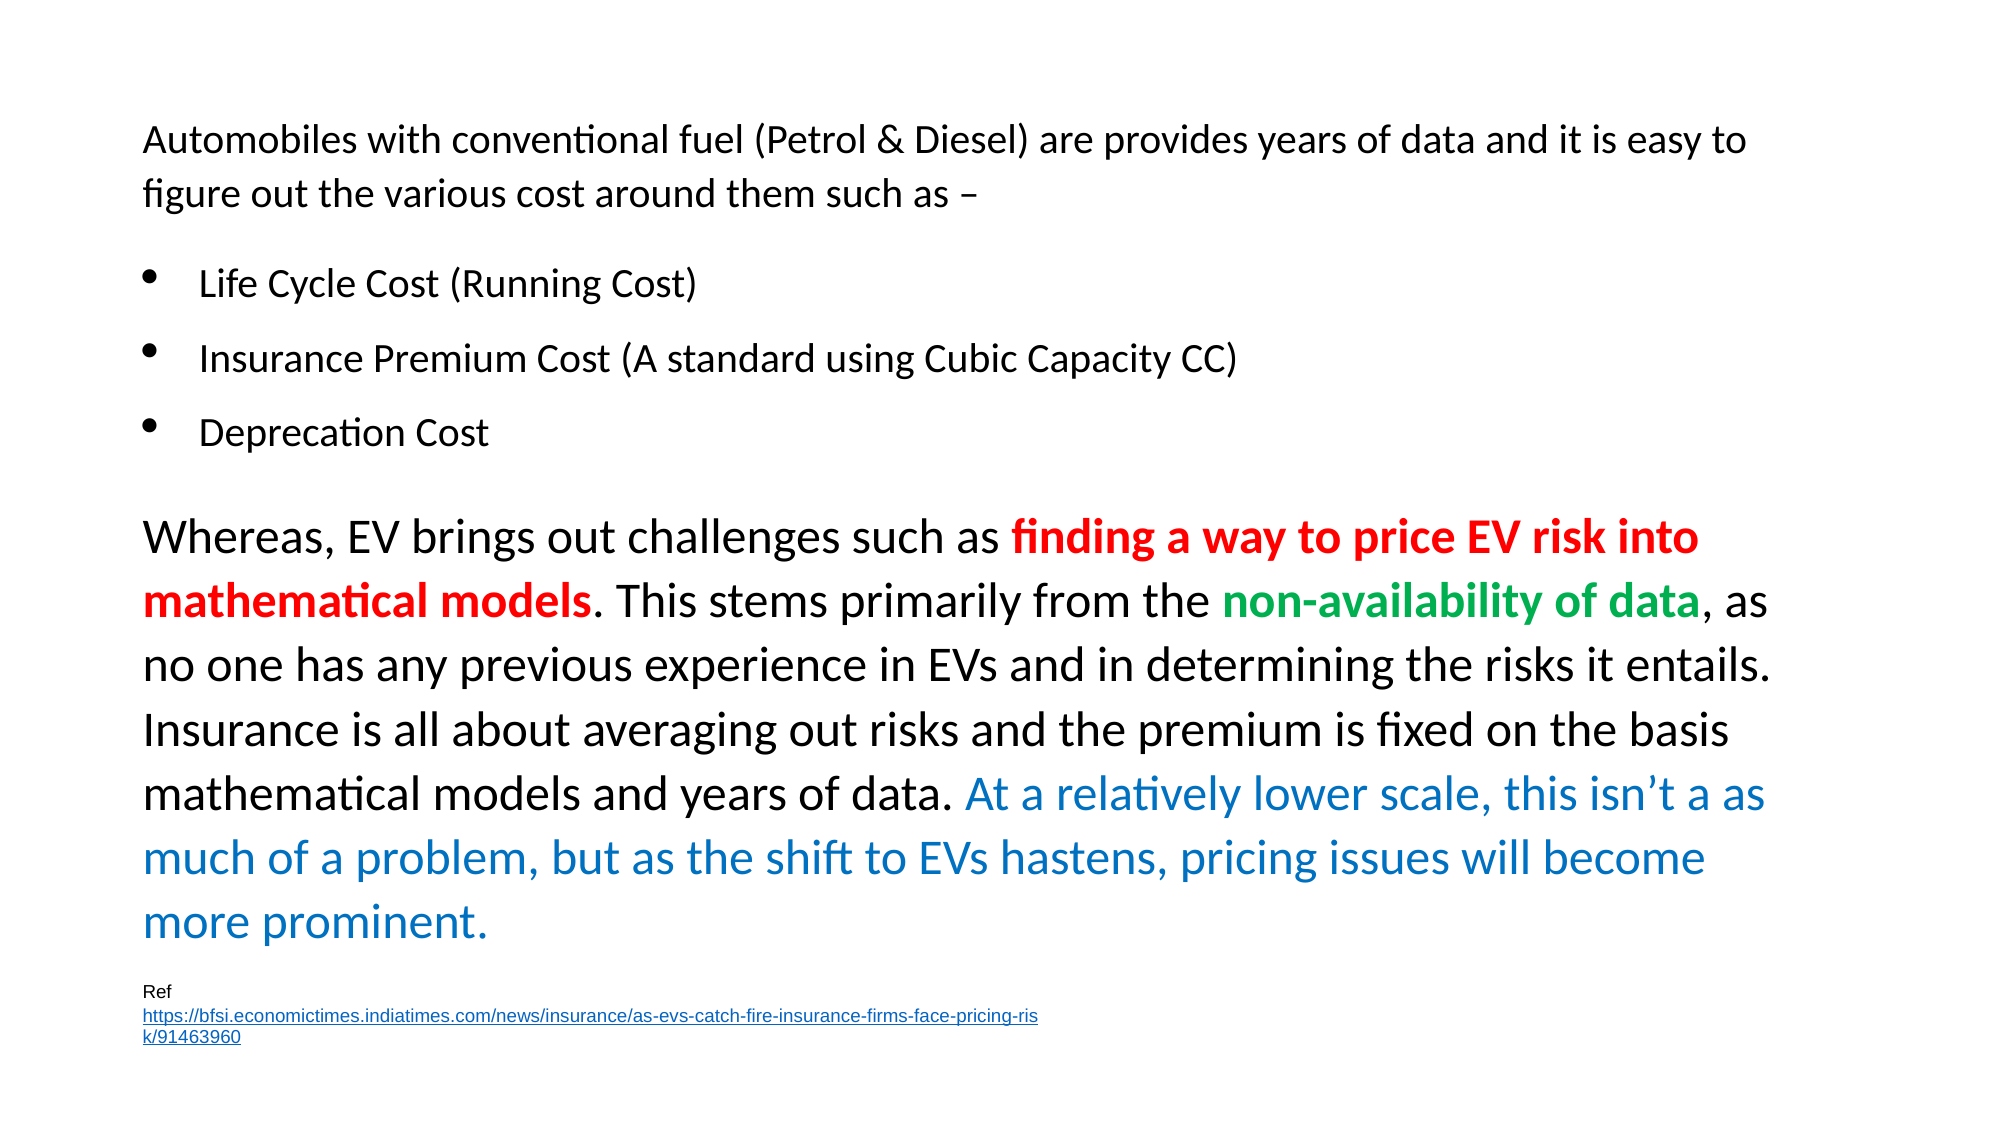

Automobiles with conventional fuel (Petrol & Diesel) are provides years of data and it is easy to figure out the various cost around them such as –
Life Cycle Cost (Running Cost)
Insurance Premium Cost (A standard using Cubic Capacity CC)
Deprecation Cost

Whereas, EV brings out challenges such as finding a way to price EV risk into mathematical models. This stems primarily from the non-availability of data, as no one has any previous experience in EVs and in determining the risks it entails. Insurance is all about averaging out risks and the premium is fixed on the basis mathematical models and years of data. At a relatively lower scale, this isn’t a as much of a problem, but as the shift to EVs hastens, pricing issues will become more prominent.
Ref
https://bfsi.economictimes.indiatimes.com/news/insurance/as-evs-catch-fire-insurance-firms-face-pricing-risk/91463960